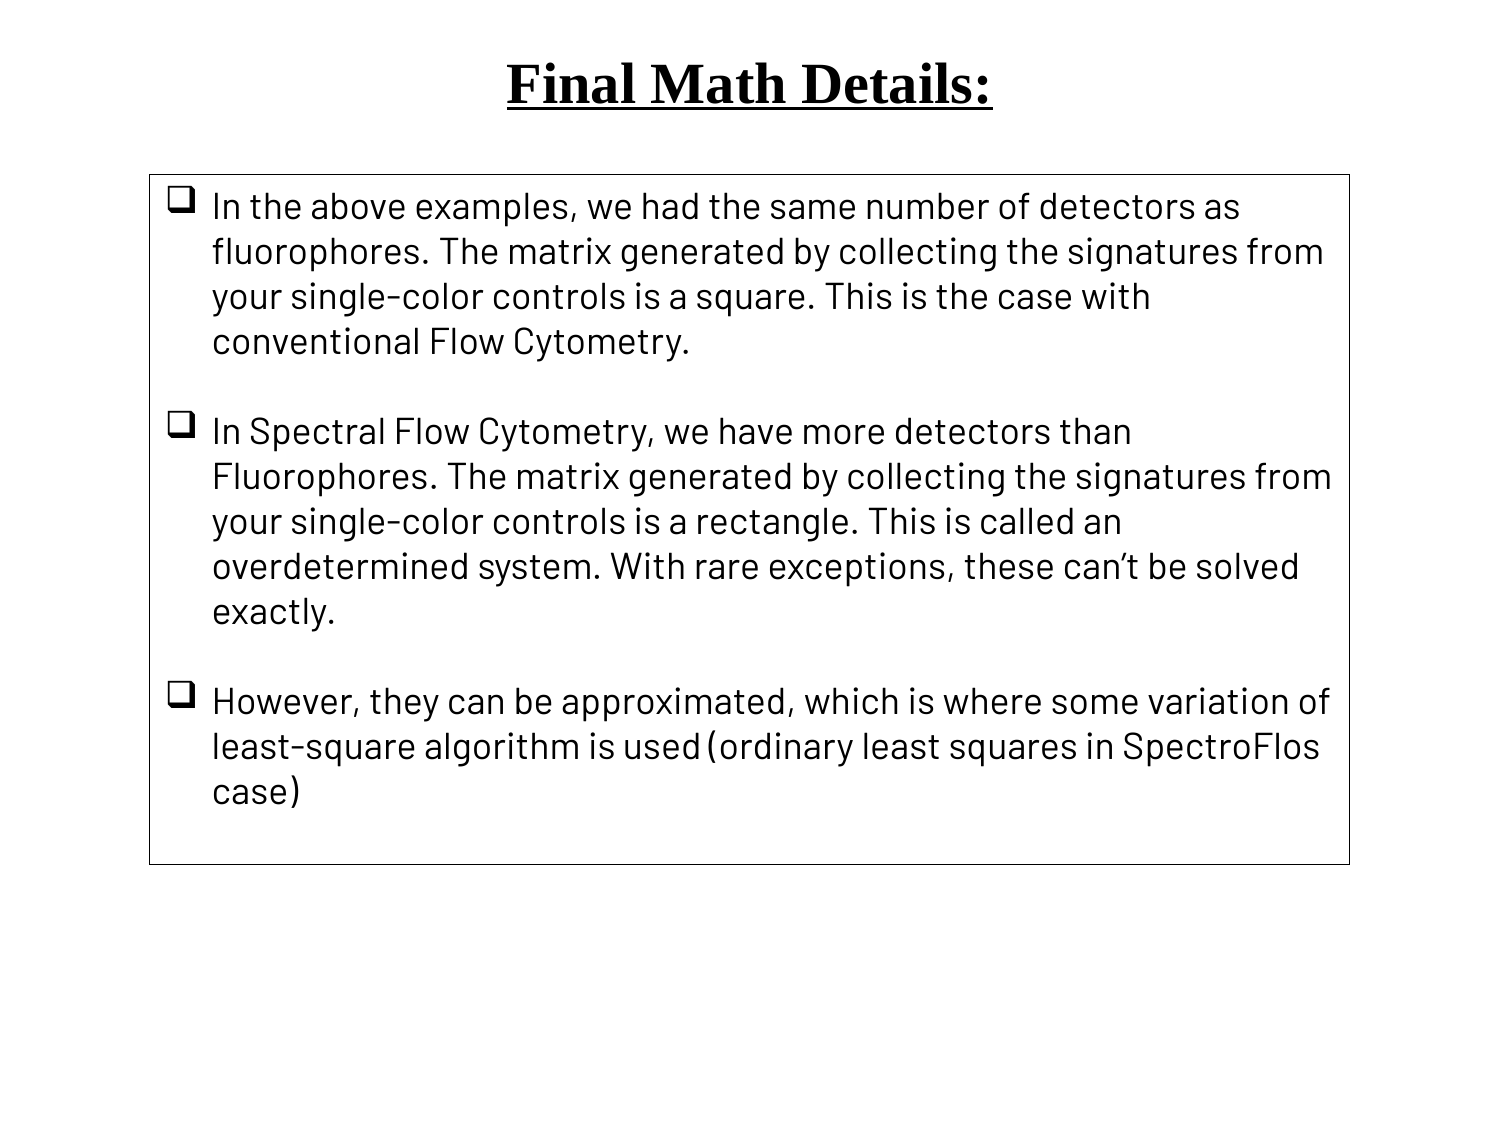

Final Math Details:
In the above examples, we had the same number of detectors as fluorophores. The matrix generated by collecting the signatures from your single-color controls is a square. This is the case with conventional Flow Cytometry.

In Spectral Flow Cytometry, we have more detectors than Fluorophores. The matrix generated by collecting the signatures from your single-color controls is a rectangle. This is called an overdetermined system. With rare exceptions, these can’t be solved exactly.

However, they can be approximated, which is where some variation of least-square algorithm is used (ordinary least squares in SpectroFlos case)